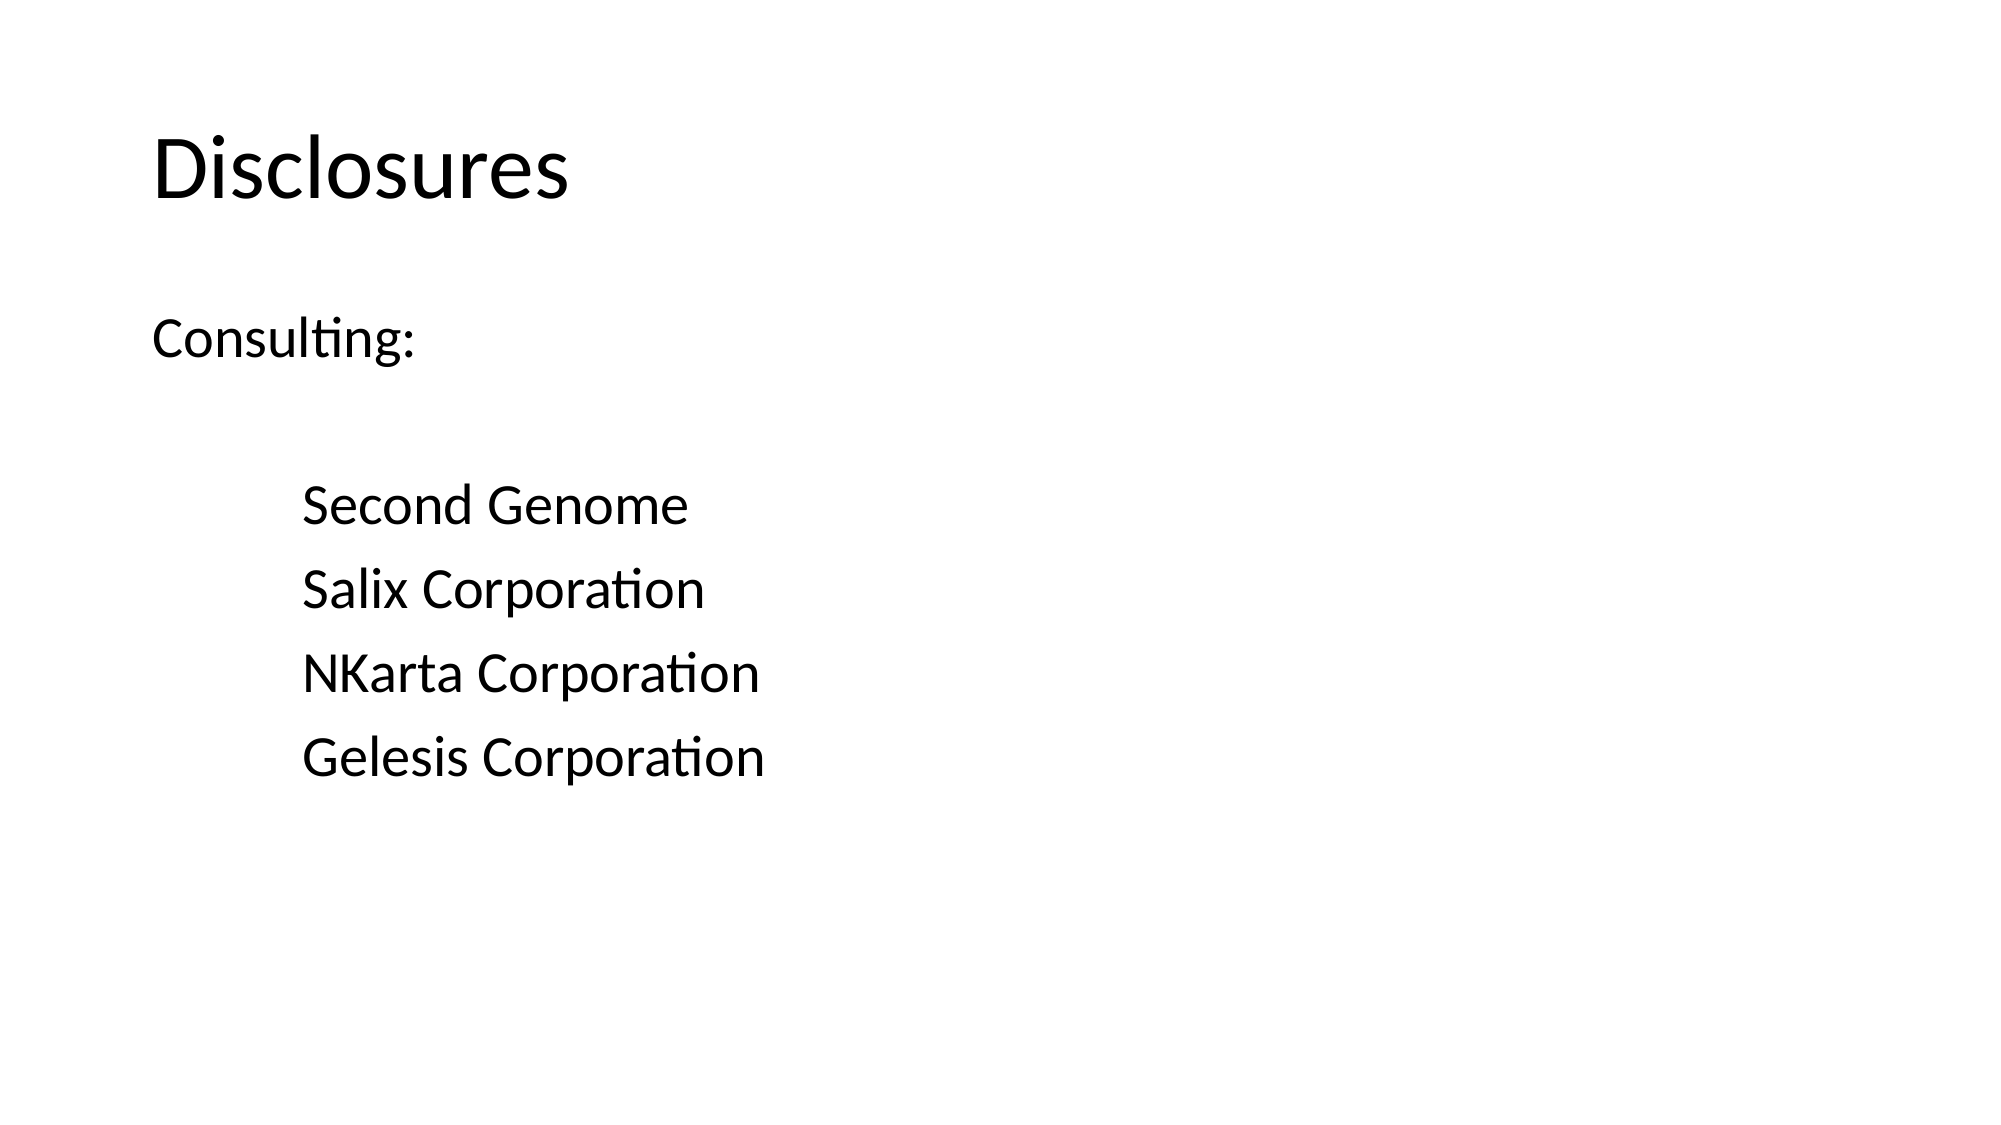

# Disclosures
Consulting:

	Second Genome
	Salix Corporation
	NKarta Corporation
	Gelesis Corporation